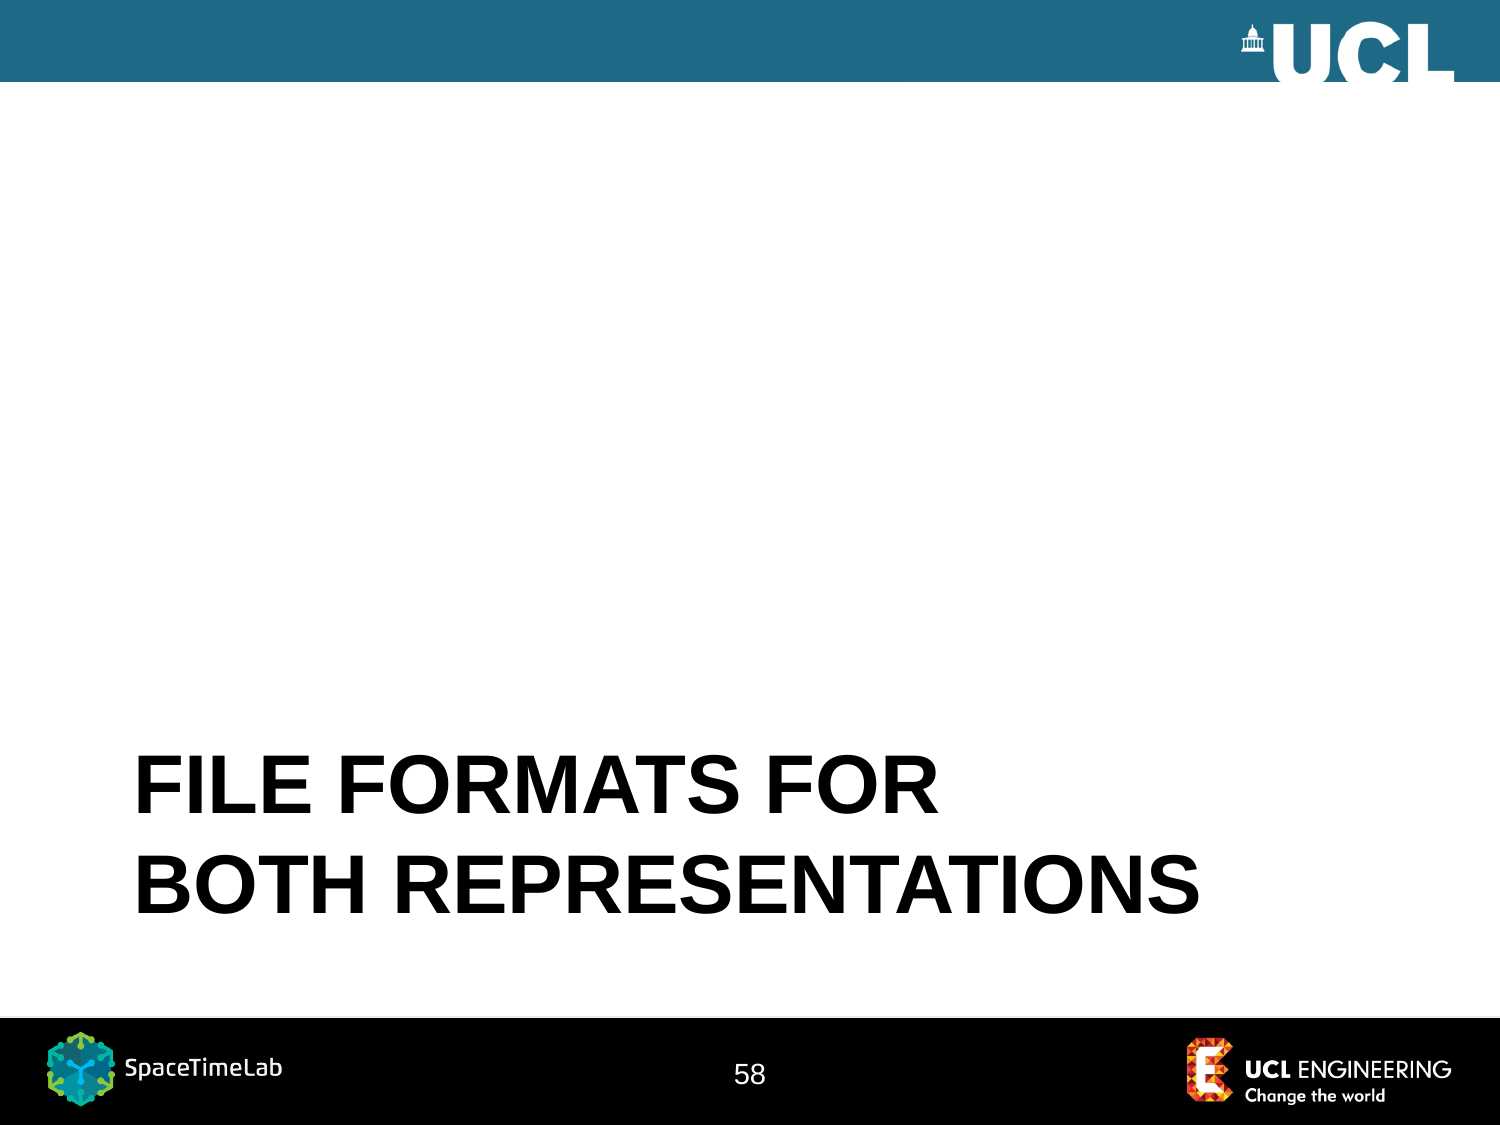

# File formats for both representations
59